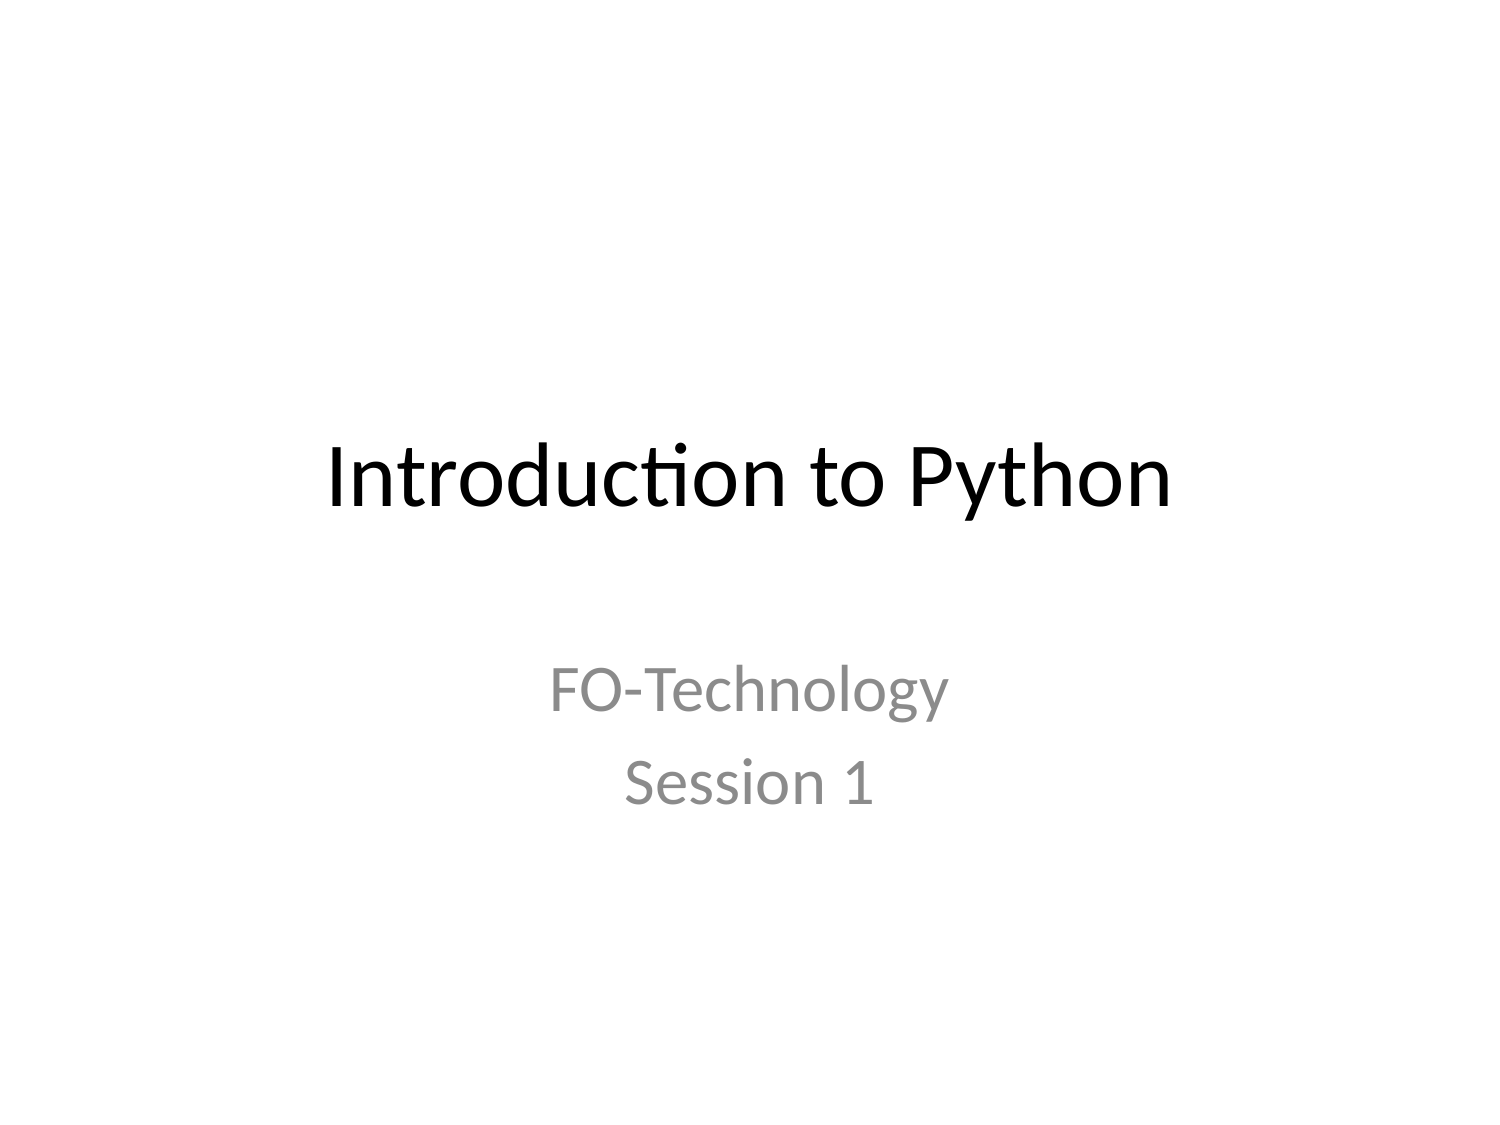

# Introduction to Python
FO-Technology
Session 1